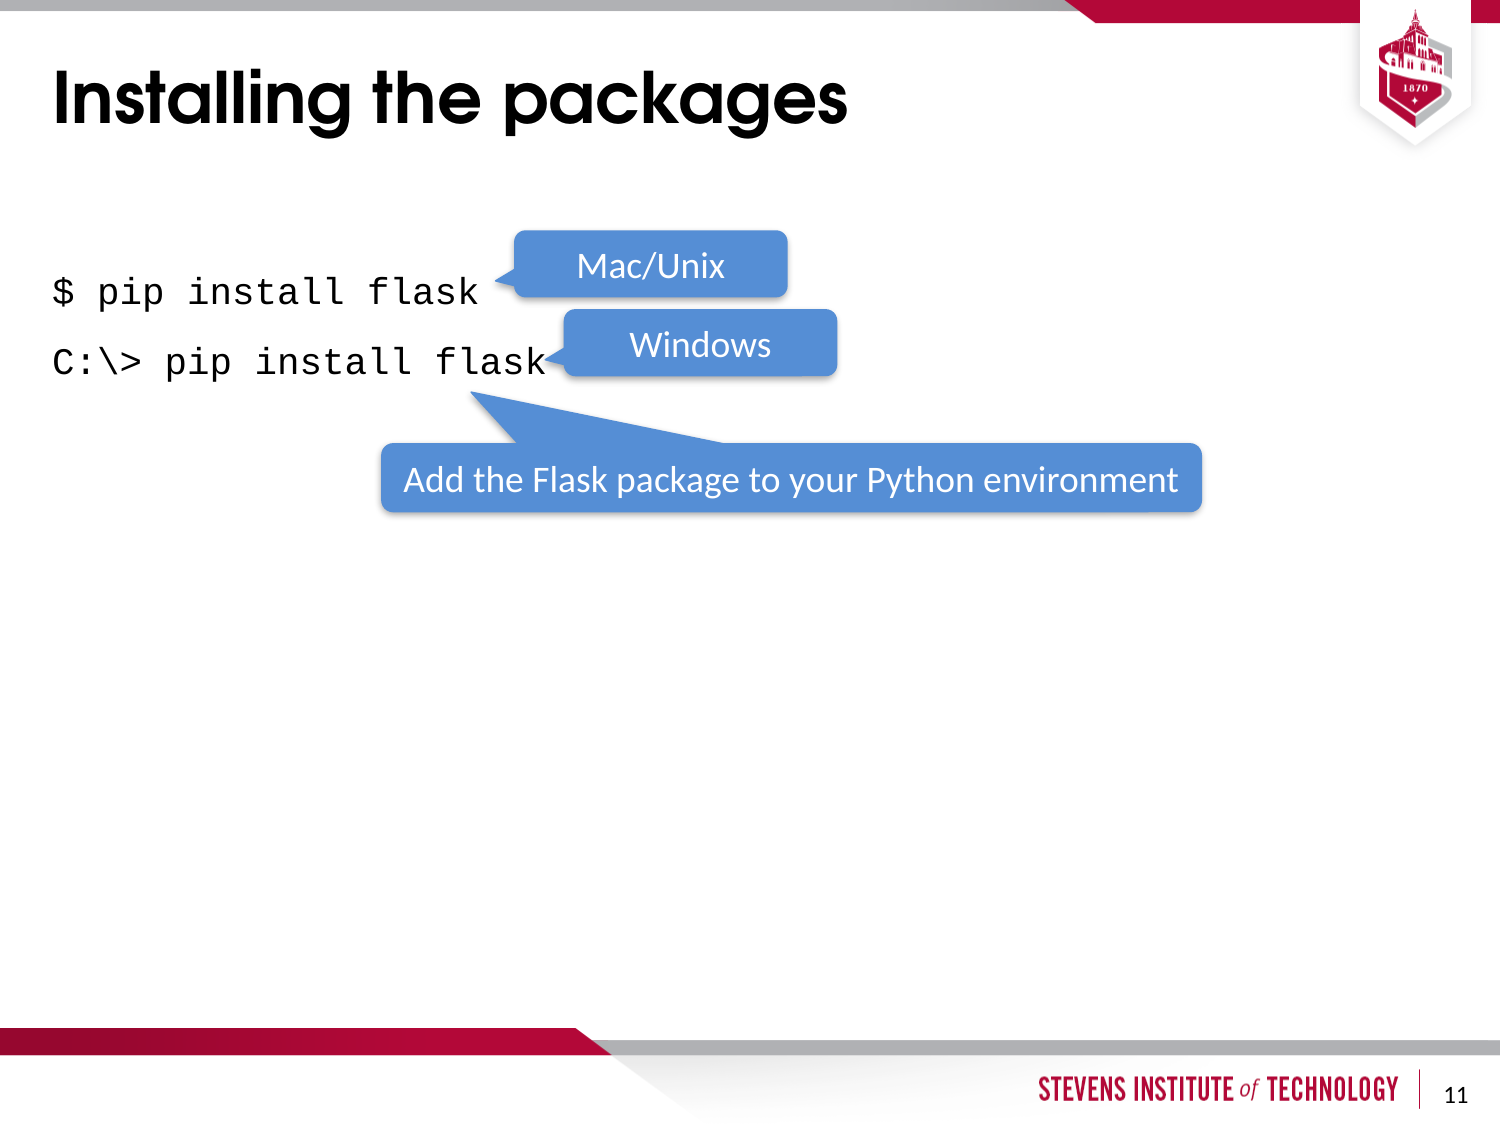

# Installing the packages
Mac/Unix
$ pip install flask
C:\> pip install flask
Windows
Add the Flask package to your Python environment
11